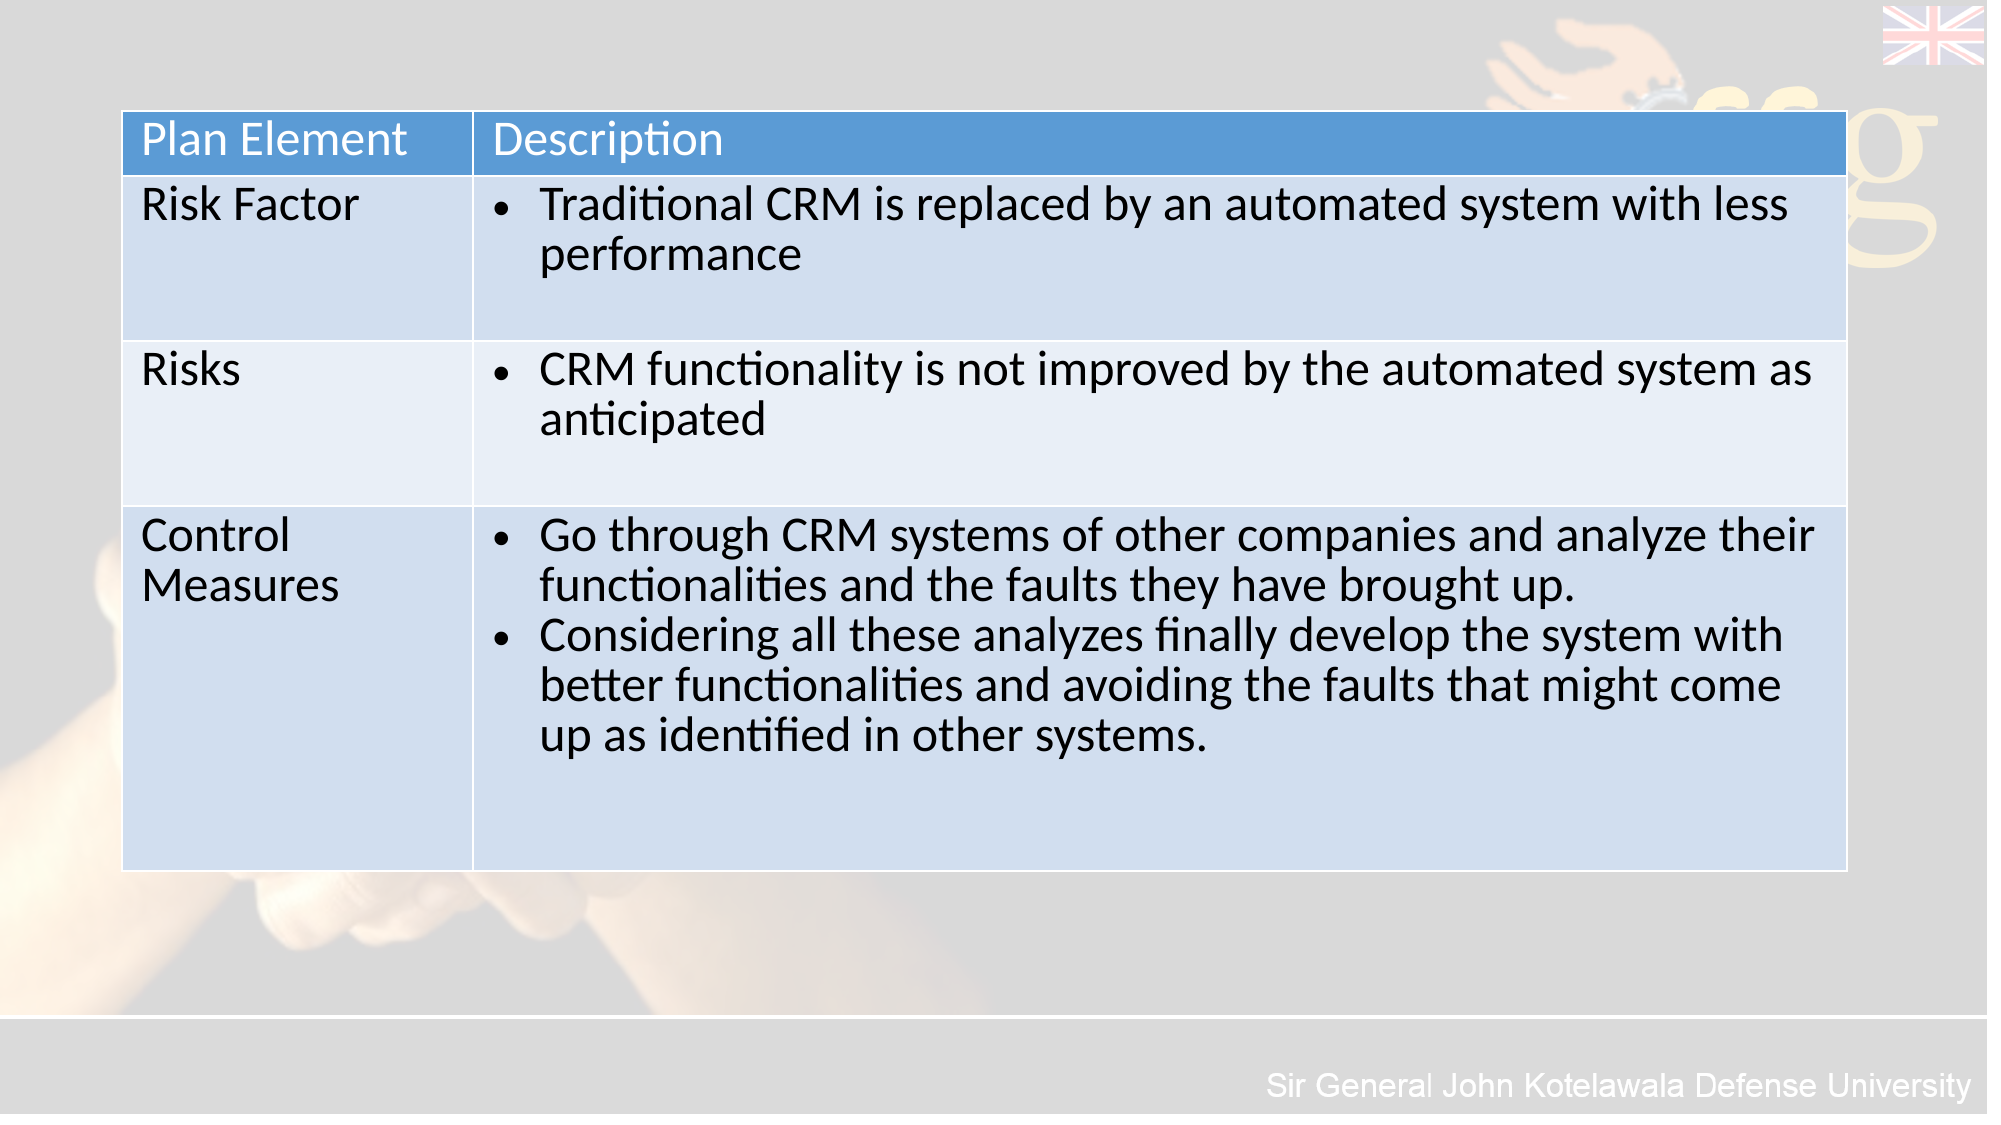

| Plan Element | Description |
| --- | --- |
| Risk Factor | Traditional CRM is replaced by an automated system with less performance |
| Risks | CRM functionality is not improved by the automated system as anticipated |
| Control Measures | Go through CRM systems of other companies and analyze their functionalities and the faults they have brought up. Considering all these analyzes finally develop the system with better functionalities and avoiding the faults that might come up as identified in other systems. |